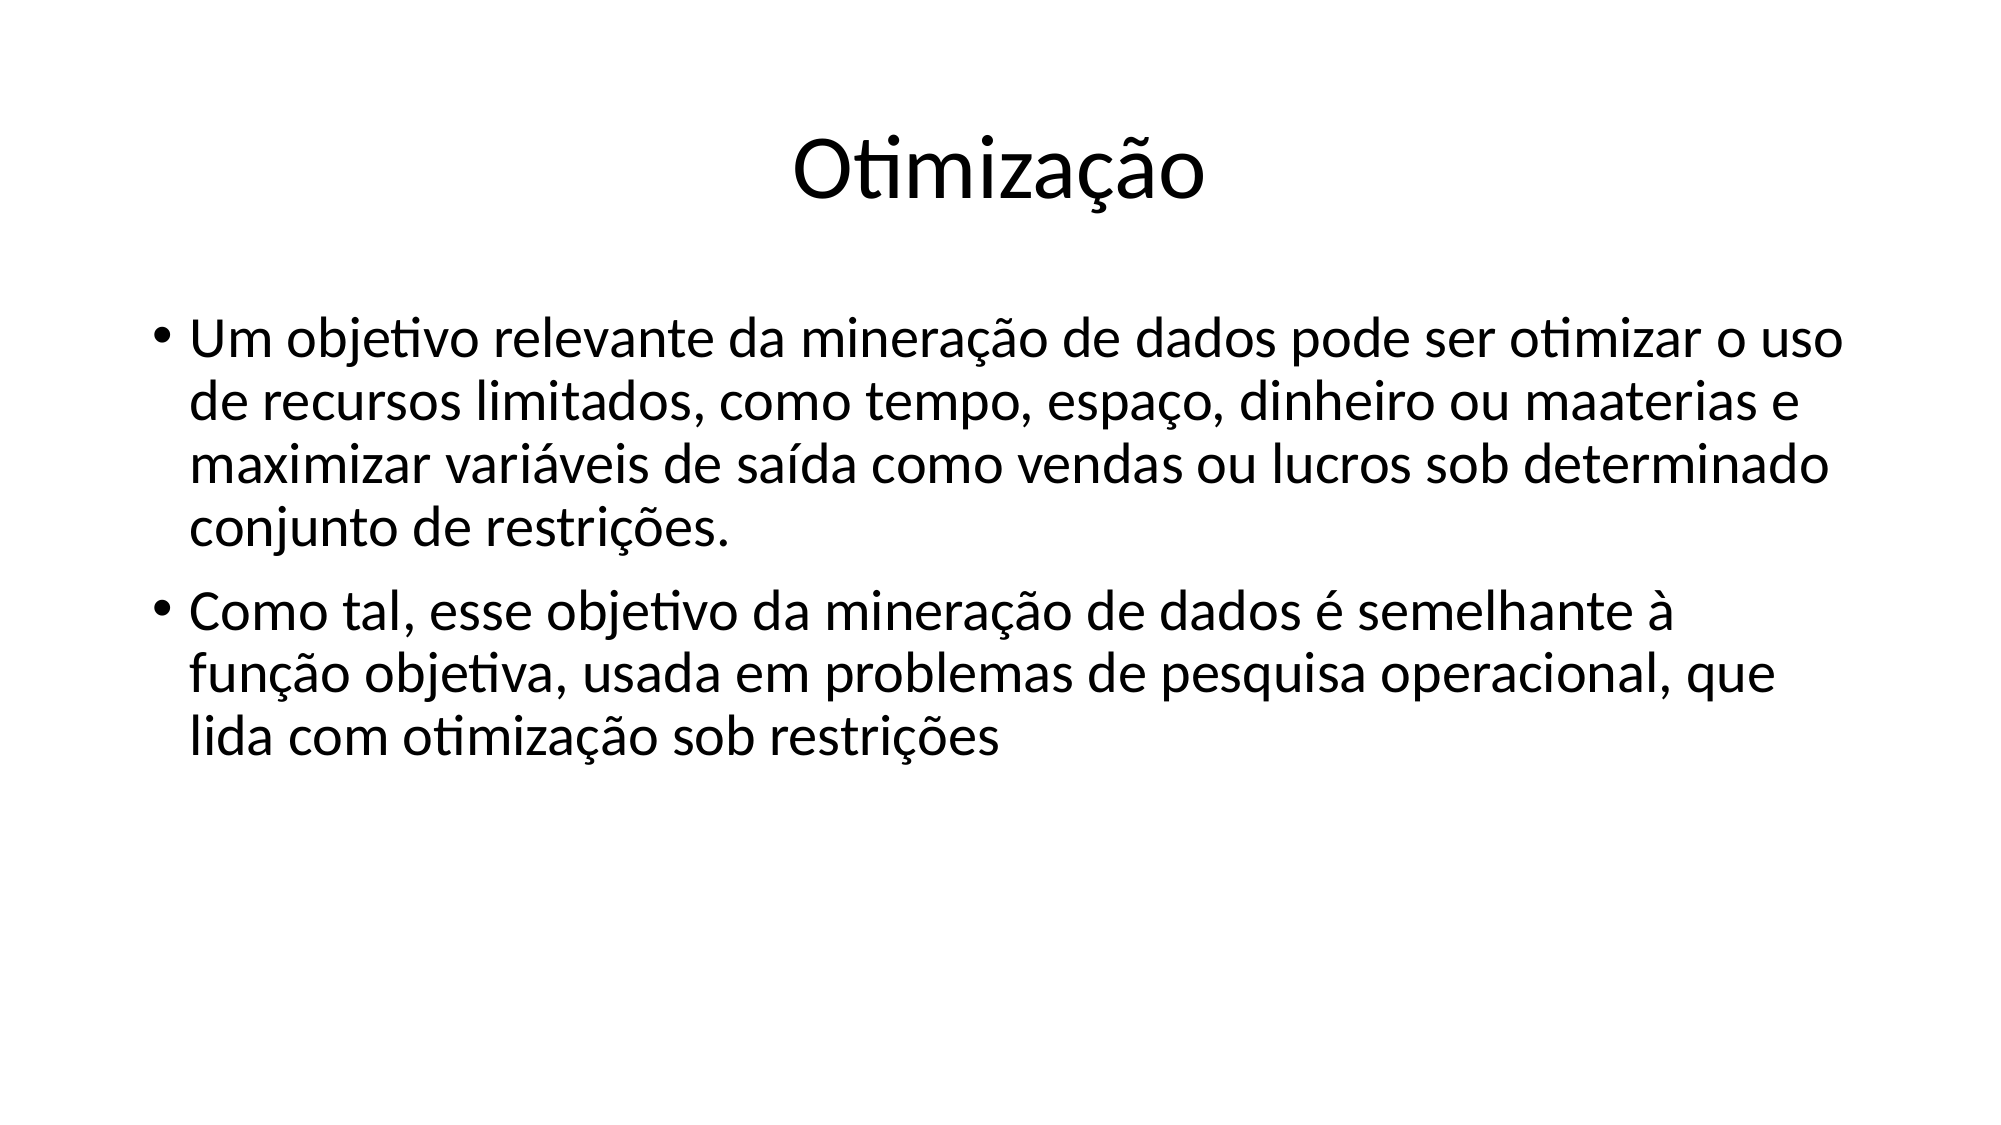

# Otimização
Um objetivo relevante da mineração de dados pode ser otimizar o uso de recursos limitados, como tempo, espaço, dinheiro ou maaterias e maximizar variáveis de saída como vendas ou lucros sob determinado conjunto de restrições.
Como tal, esse objetivo da mineração de dados é semelhante à função objetiva, usada em problemas de pesquisa operacional, que lida com otimização sob restrições